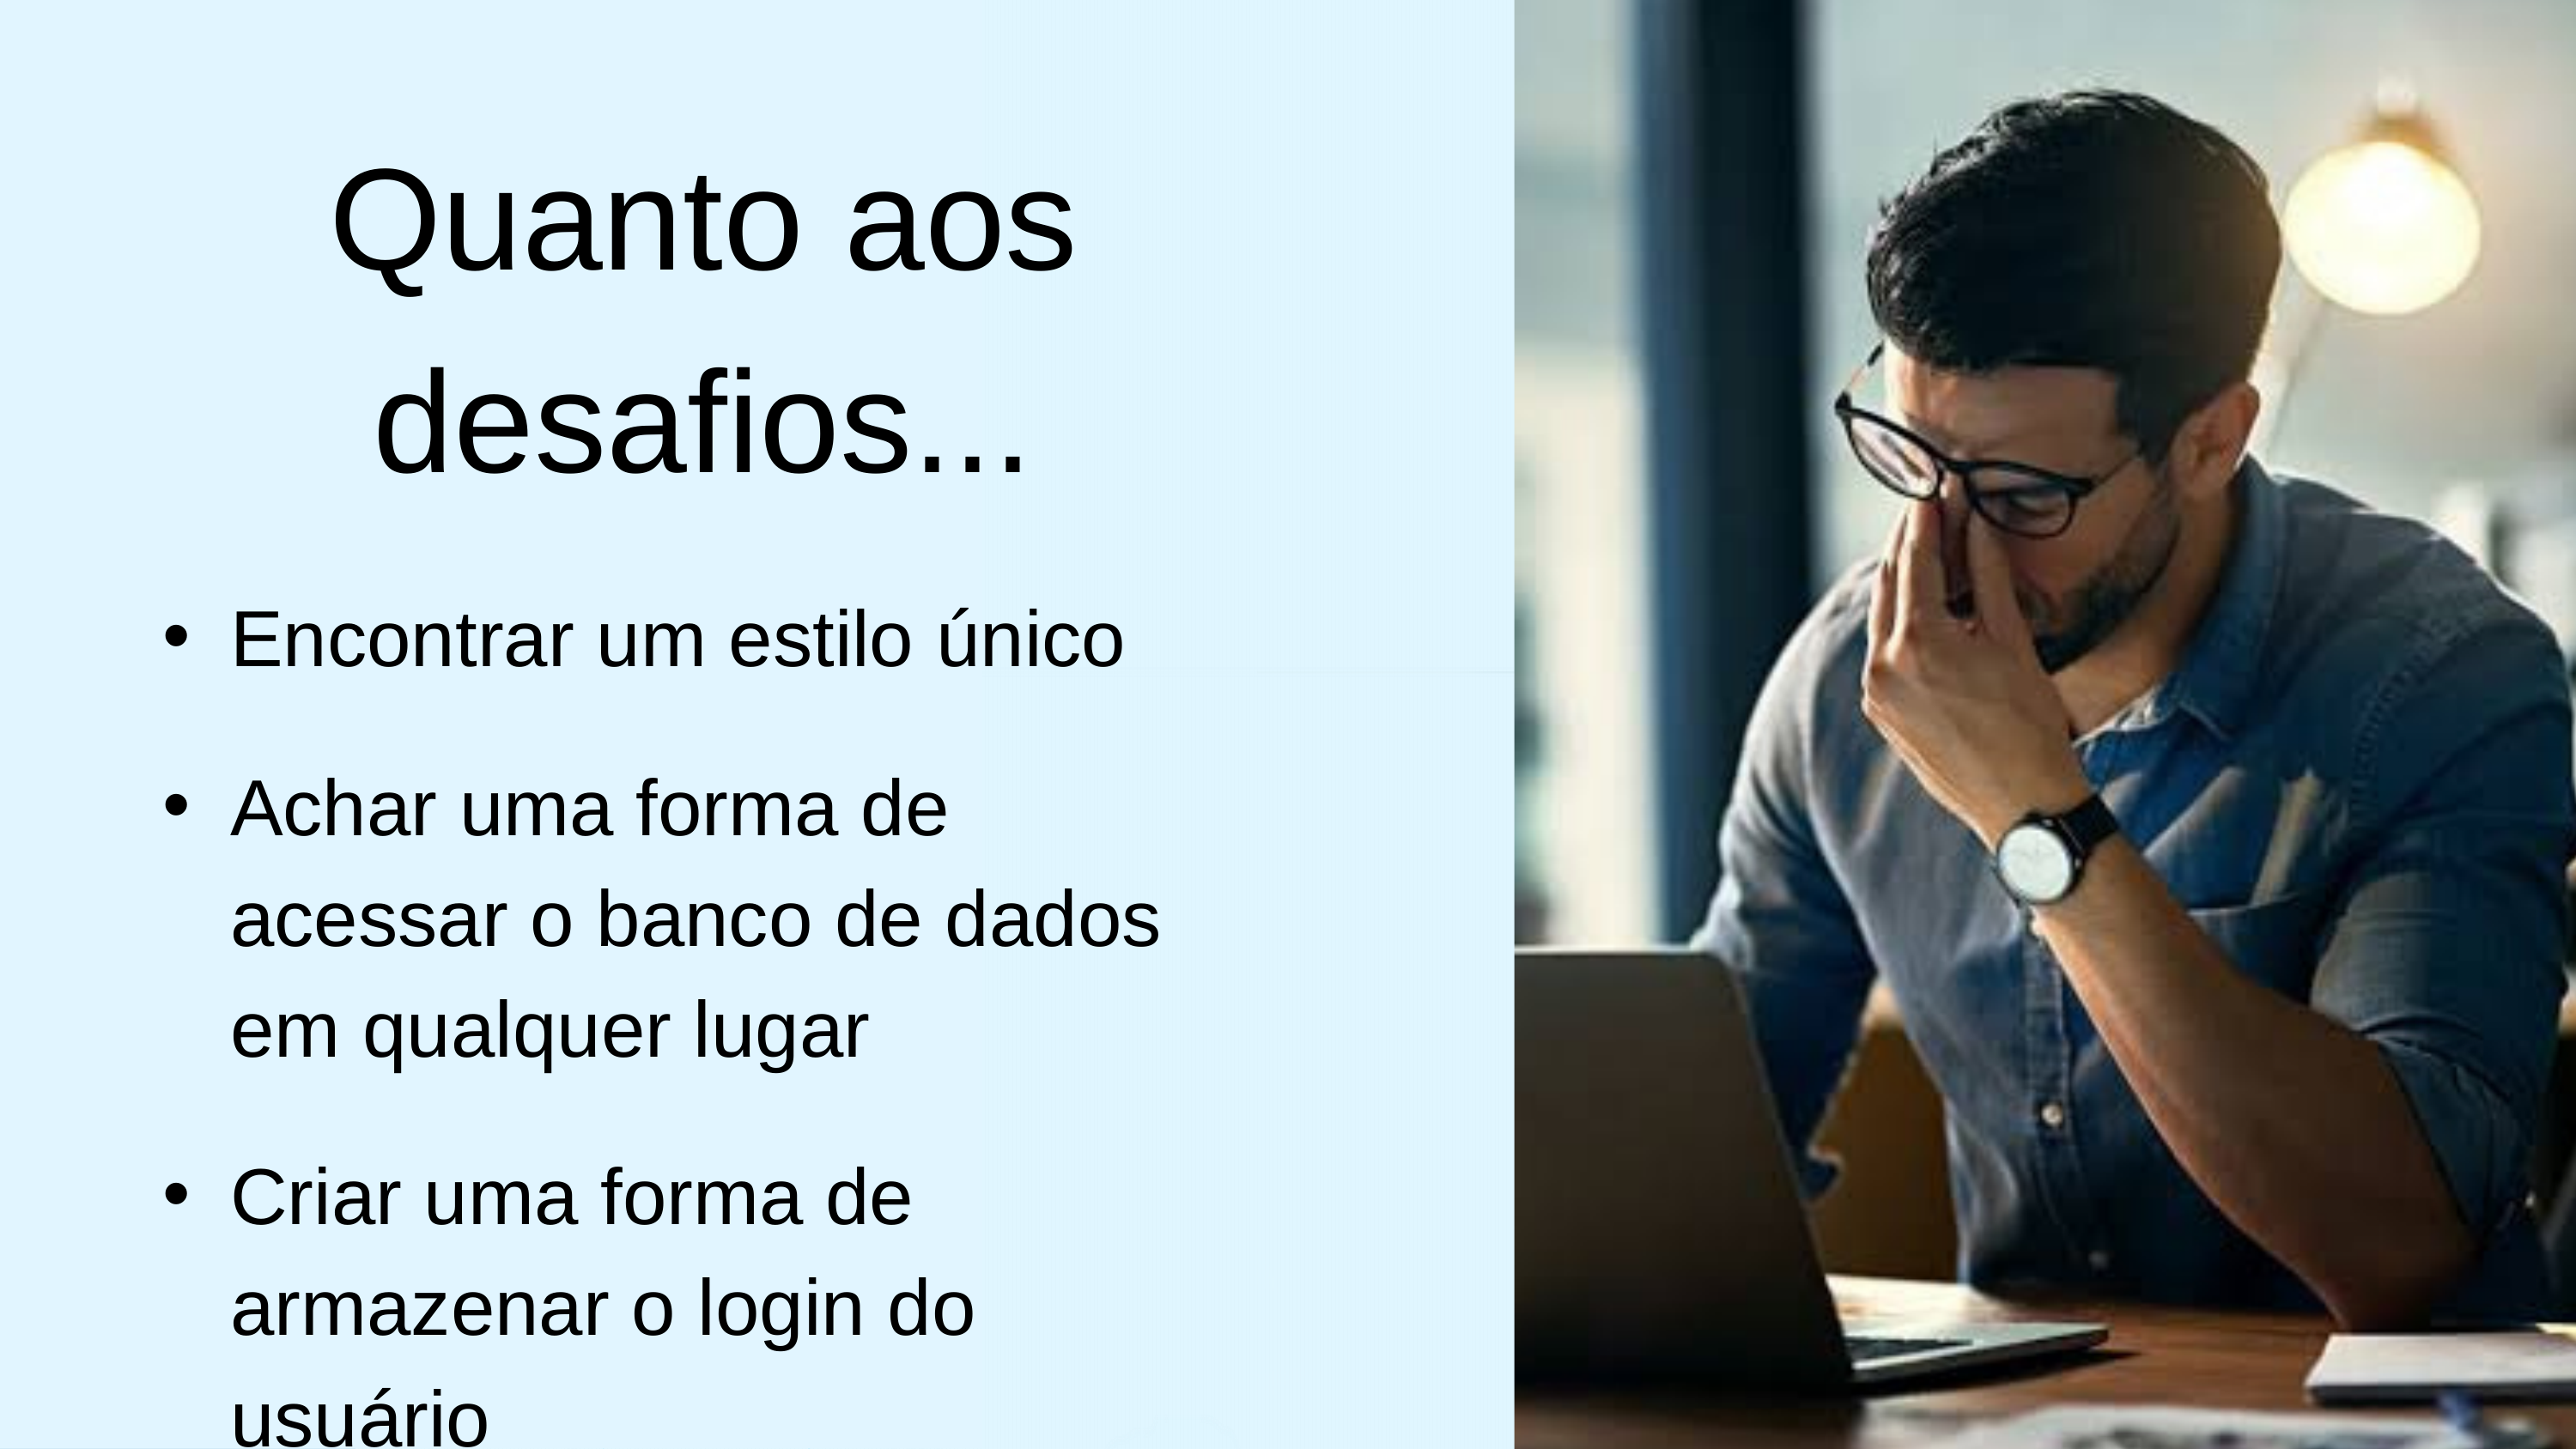

Quanto aos desafios...

Encontrar um estilo único
Achar uma forma de acessar o banco de dados em qualquer lugar
Criar uma forma de armazenar o login do usuário